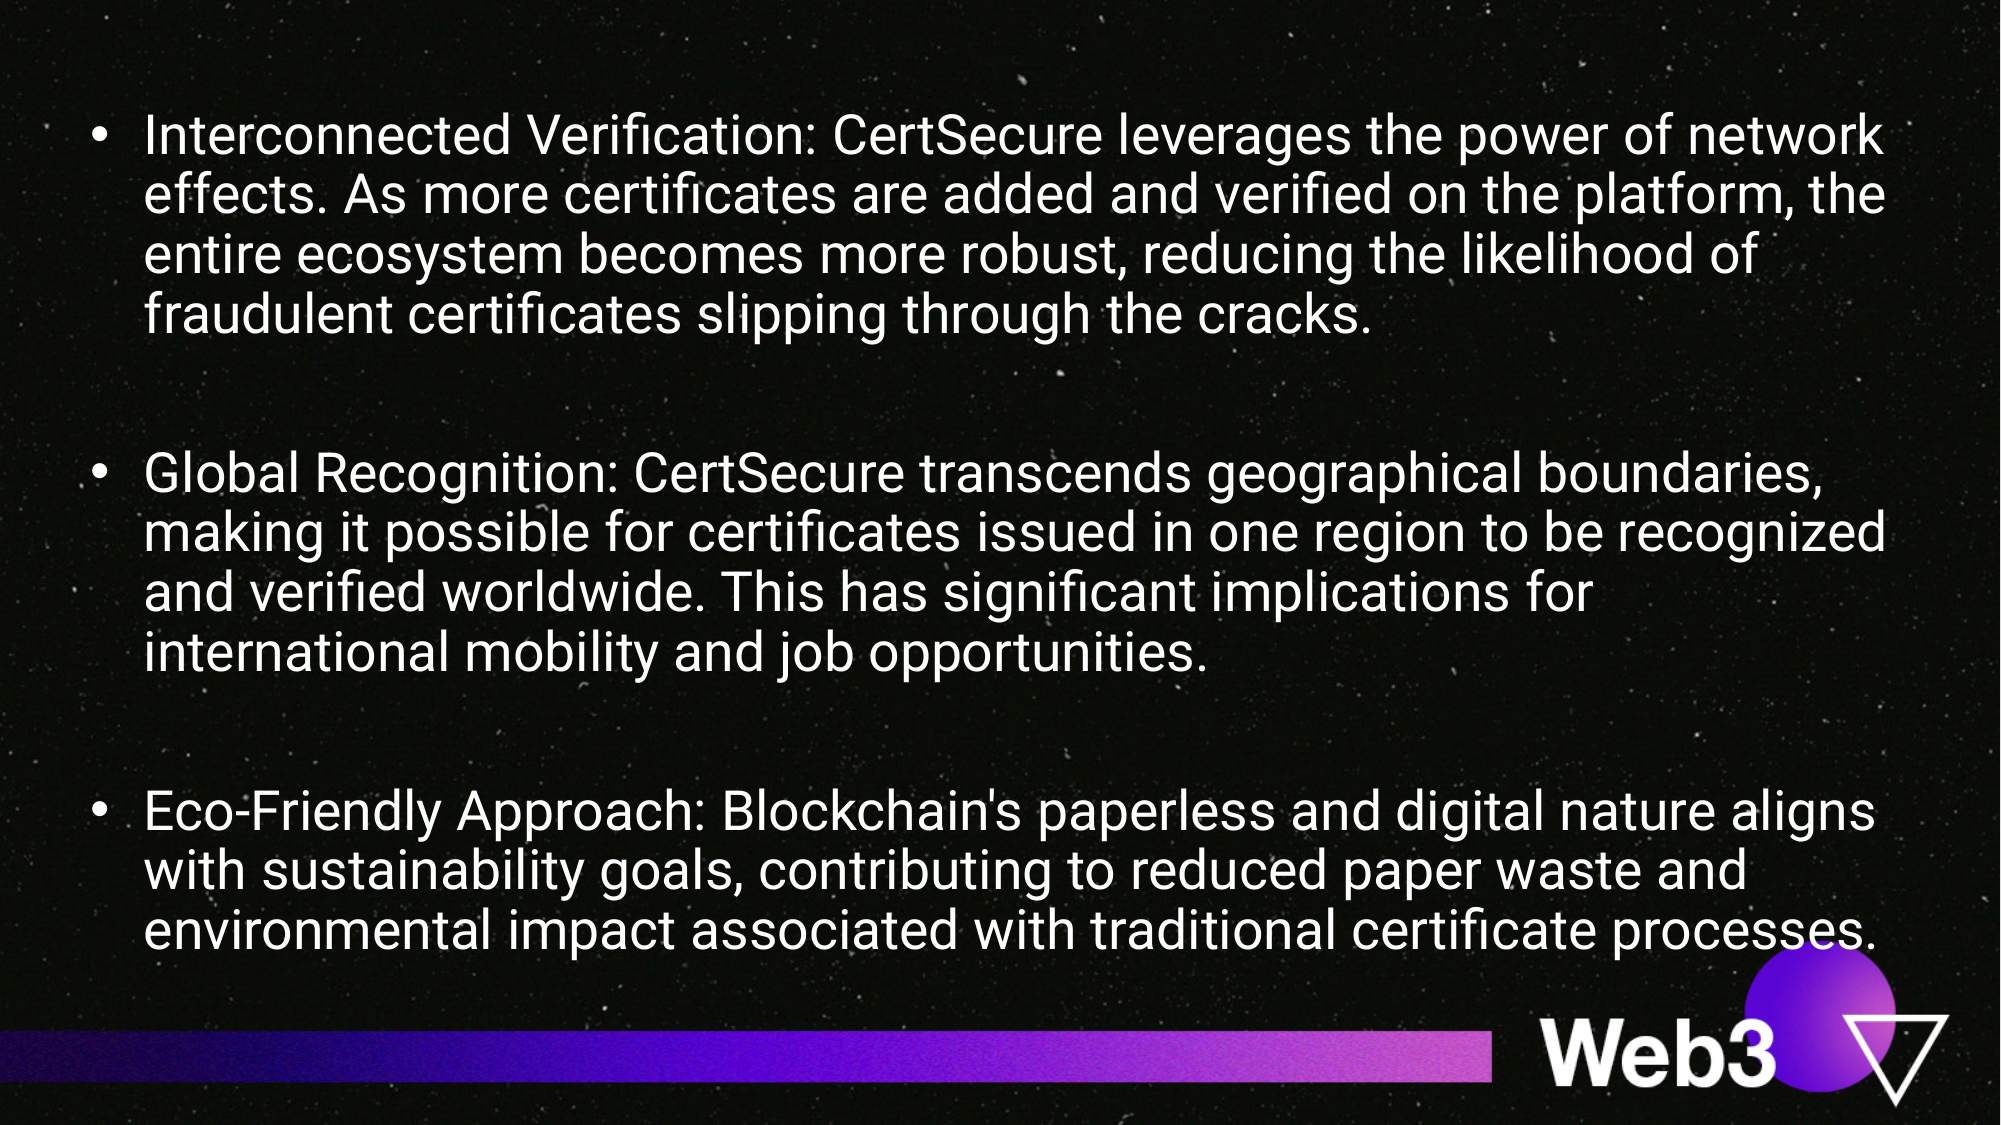

Interconnected Verification: CertSecure leverages the power of network effects. As more certificates are added and verified on the platform, the entire ecosystem becomes more robust, reducing the likelihood of fraudulent certificates slipping through the cracks.

Global Recognition: CertSecure transcends geographical boundaries, making it possible for certificates issued in one region to be recognized and verified worldwide. This has significant implications for international mobility and job opportunities.

Eco-Friendly Approach: Blockchain's paperless and digital nature aligns with sustainability goals, contributing to reduced paper waste and environmental impact associated with traditional certificate processes.